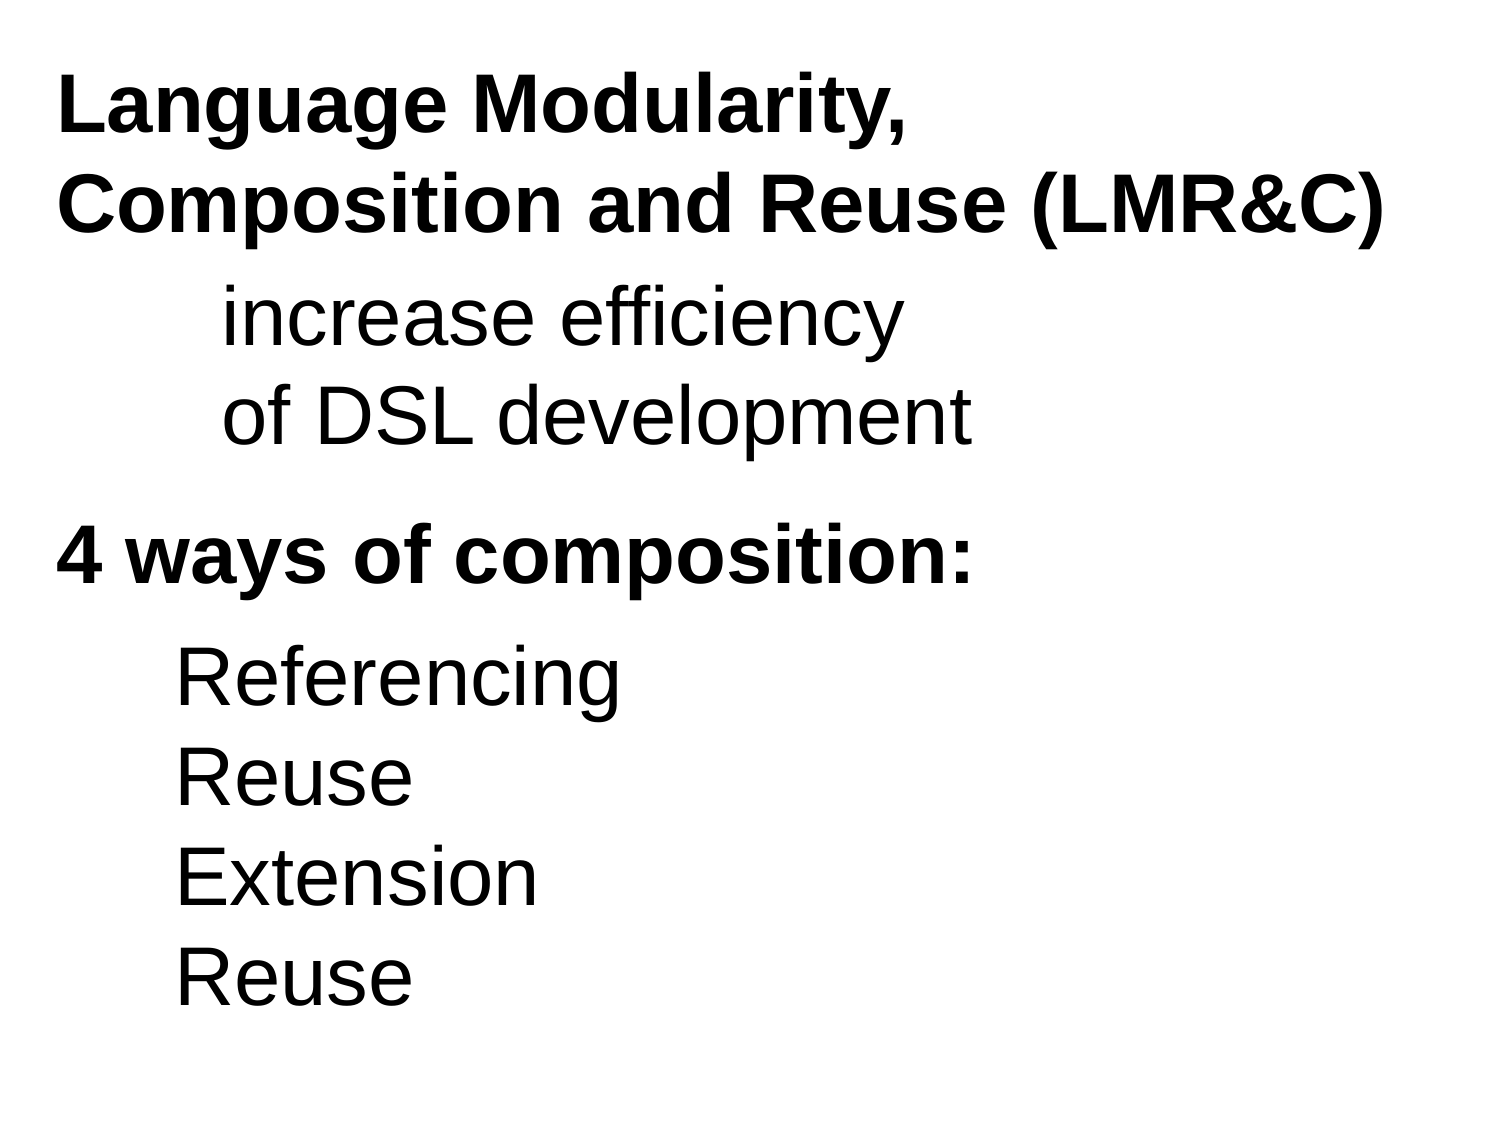

Language Modularity,
Composition and Reuse (LMR&C)
Behavior
increase efficiency
of DSL development
4 ways of composition:
Referencing
Reuse
Extension
Reuse